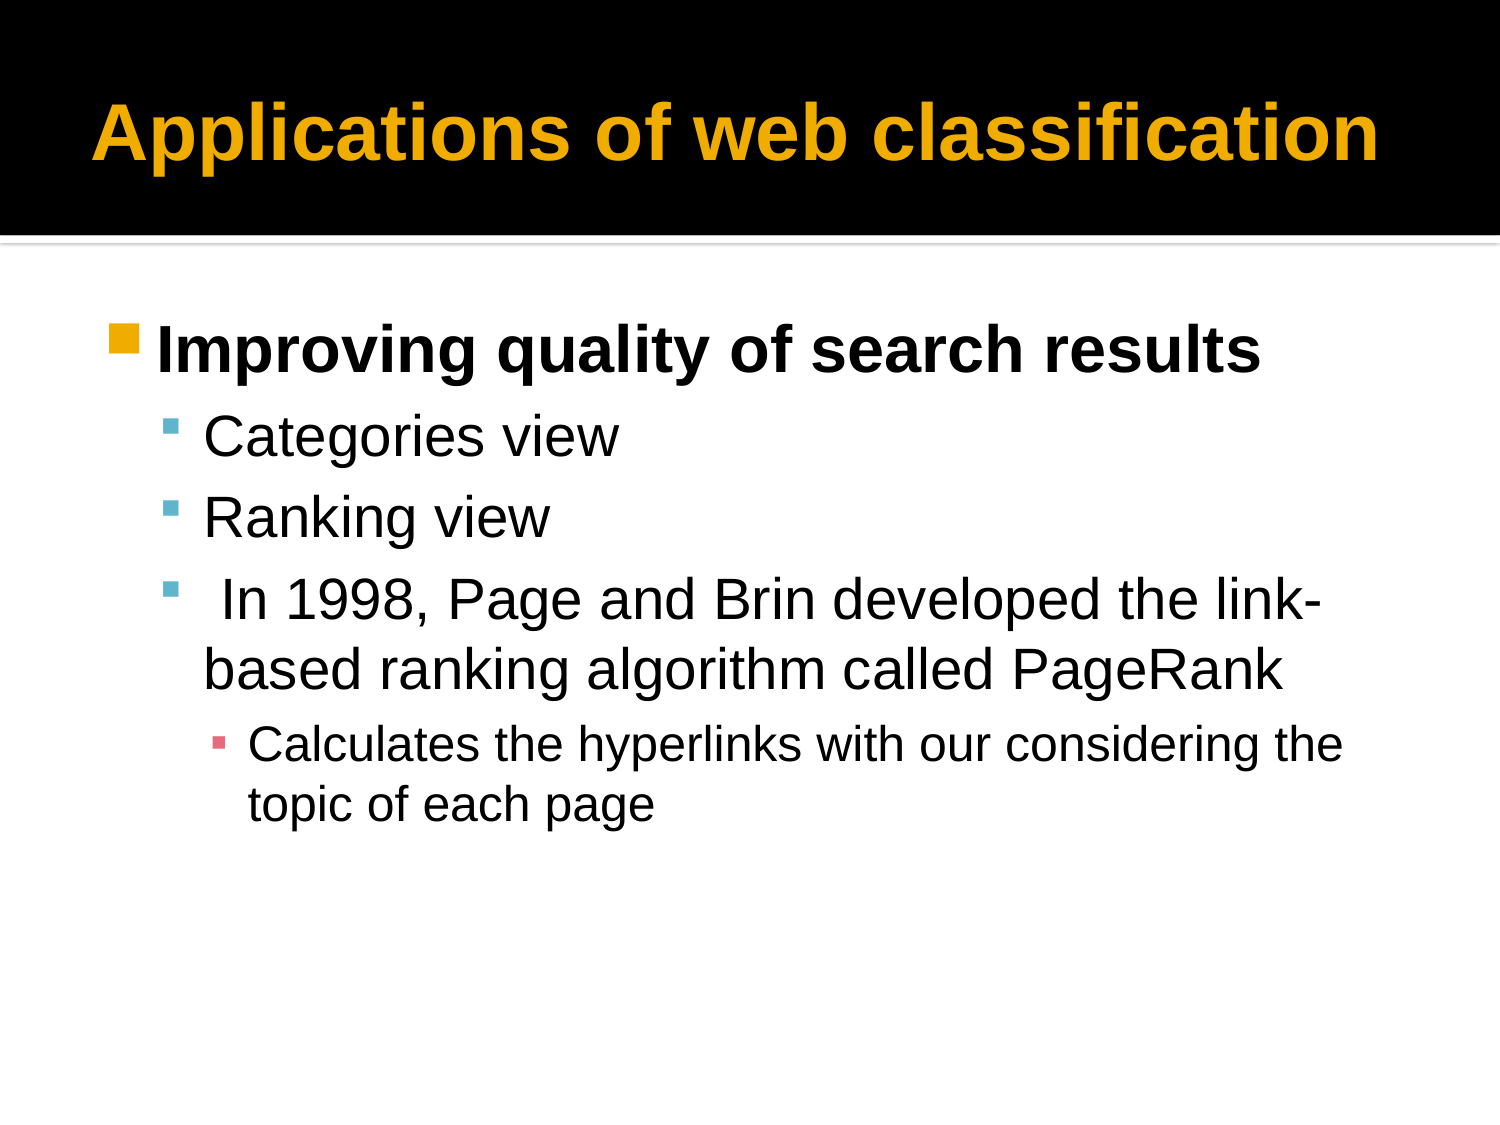

# Applications of web classification
Improving quality of search results
Categories view
Ranking view
 In 1998, Page and Brin developed the link-based ranking algorithm called PageRank
Calculates the hyperlinks with our considering the topic of each page